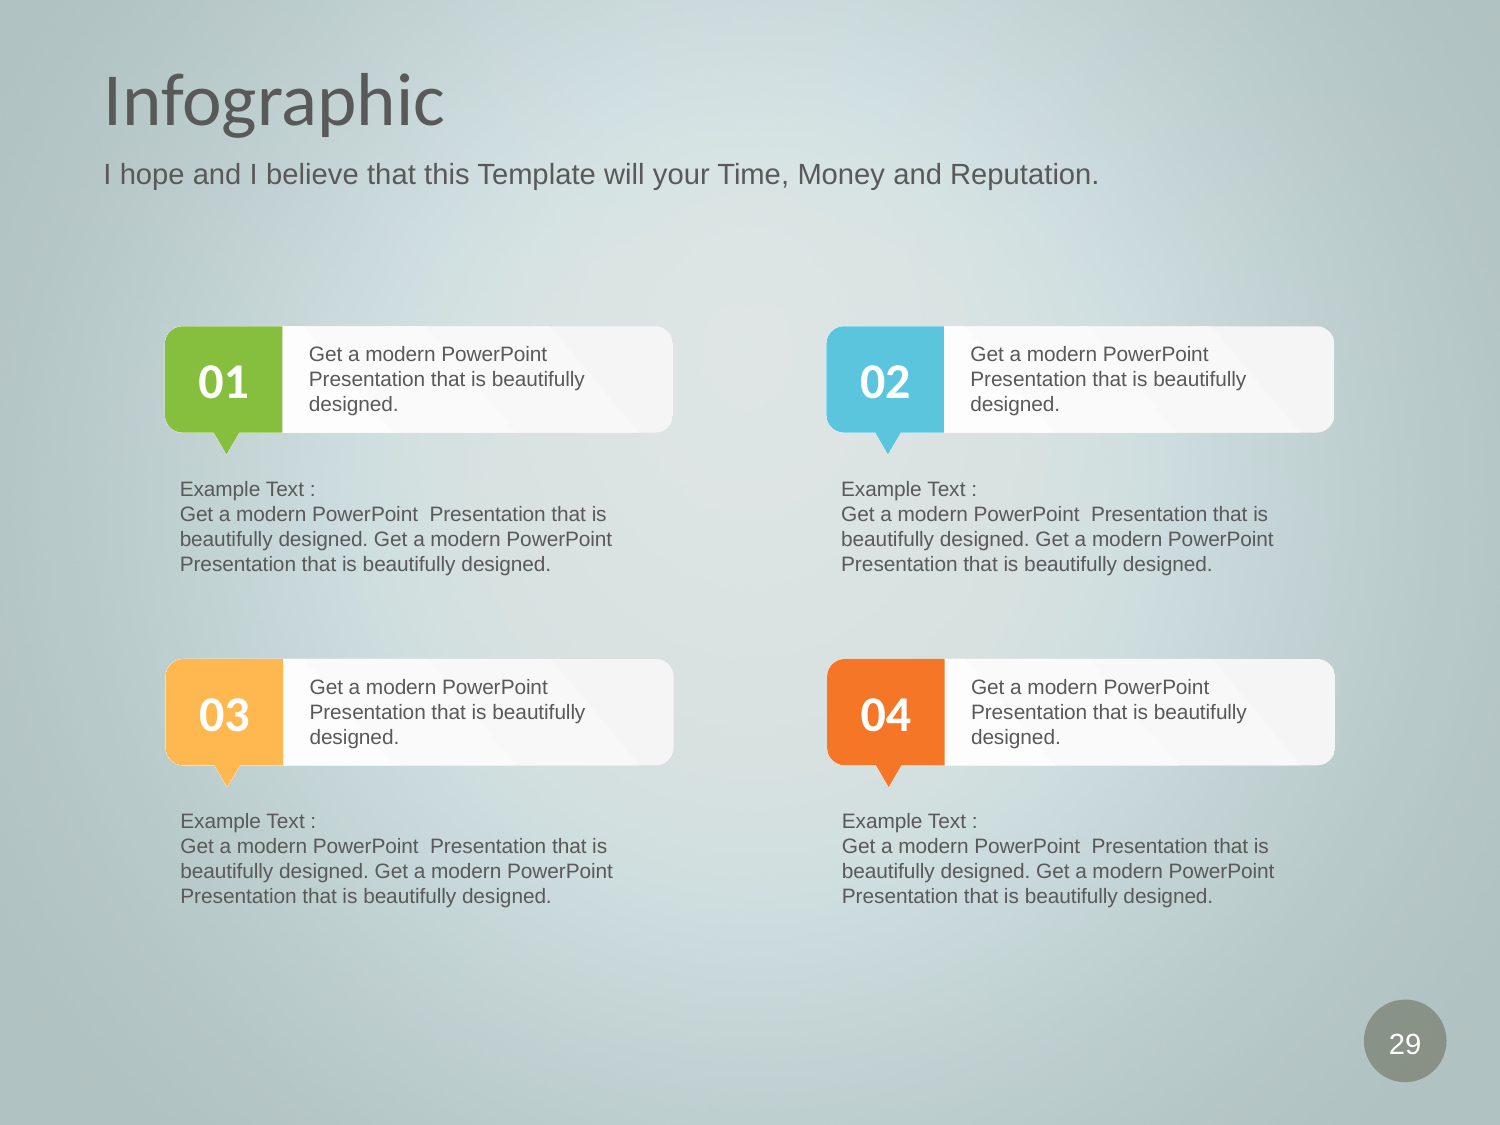

# Infographic
I hope and I believe that this Template will your Time, Money and Reputation.

Get a modern PowerPoint  Presentation that is beautifully designed.
01
Example Text :
Get a modern PowerPoint  Presentation that is beautifully designed. Get a modern PowerPoint  Presentation that is beautifully designed.

Get a modern PowerPoint  Presentation that is beautifully designed.
02
Example Text :
Get a modern PowerPoint  Presentation that is beautifully designed. Get a modern PowerPoint  Presentation that is beautifully designed.

Get a modern PowerPoint  Presentation that is beautifully designed.
03
Example Text :
Get a modern PowerPoint  Presentation that is beautifully designed. Get a modern PowerPoint  Presentation that is beautifully designed.

Get a modern PowerPoint  Presentation that is beautifully designed.
04
Example Text :
Get a modern PowerPoint  Presentation that is beautifully designed. Get a modern PowerPoint  Presentation that is beautifully designed.